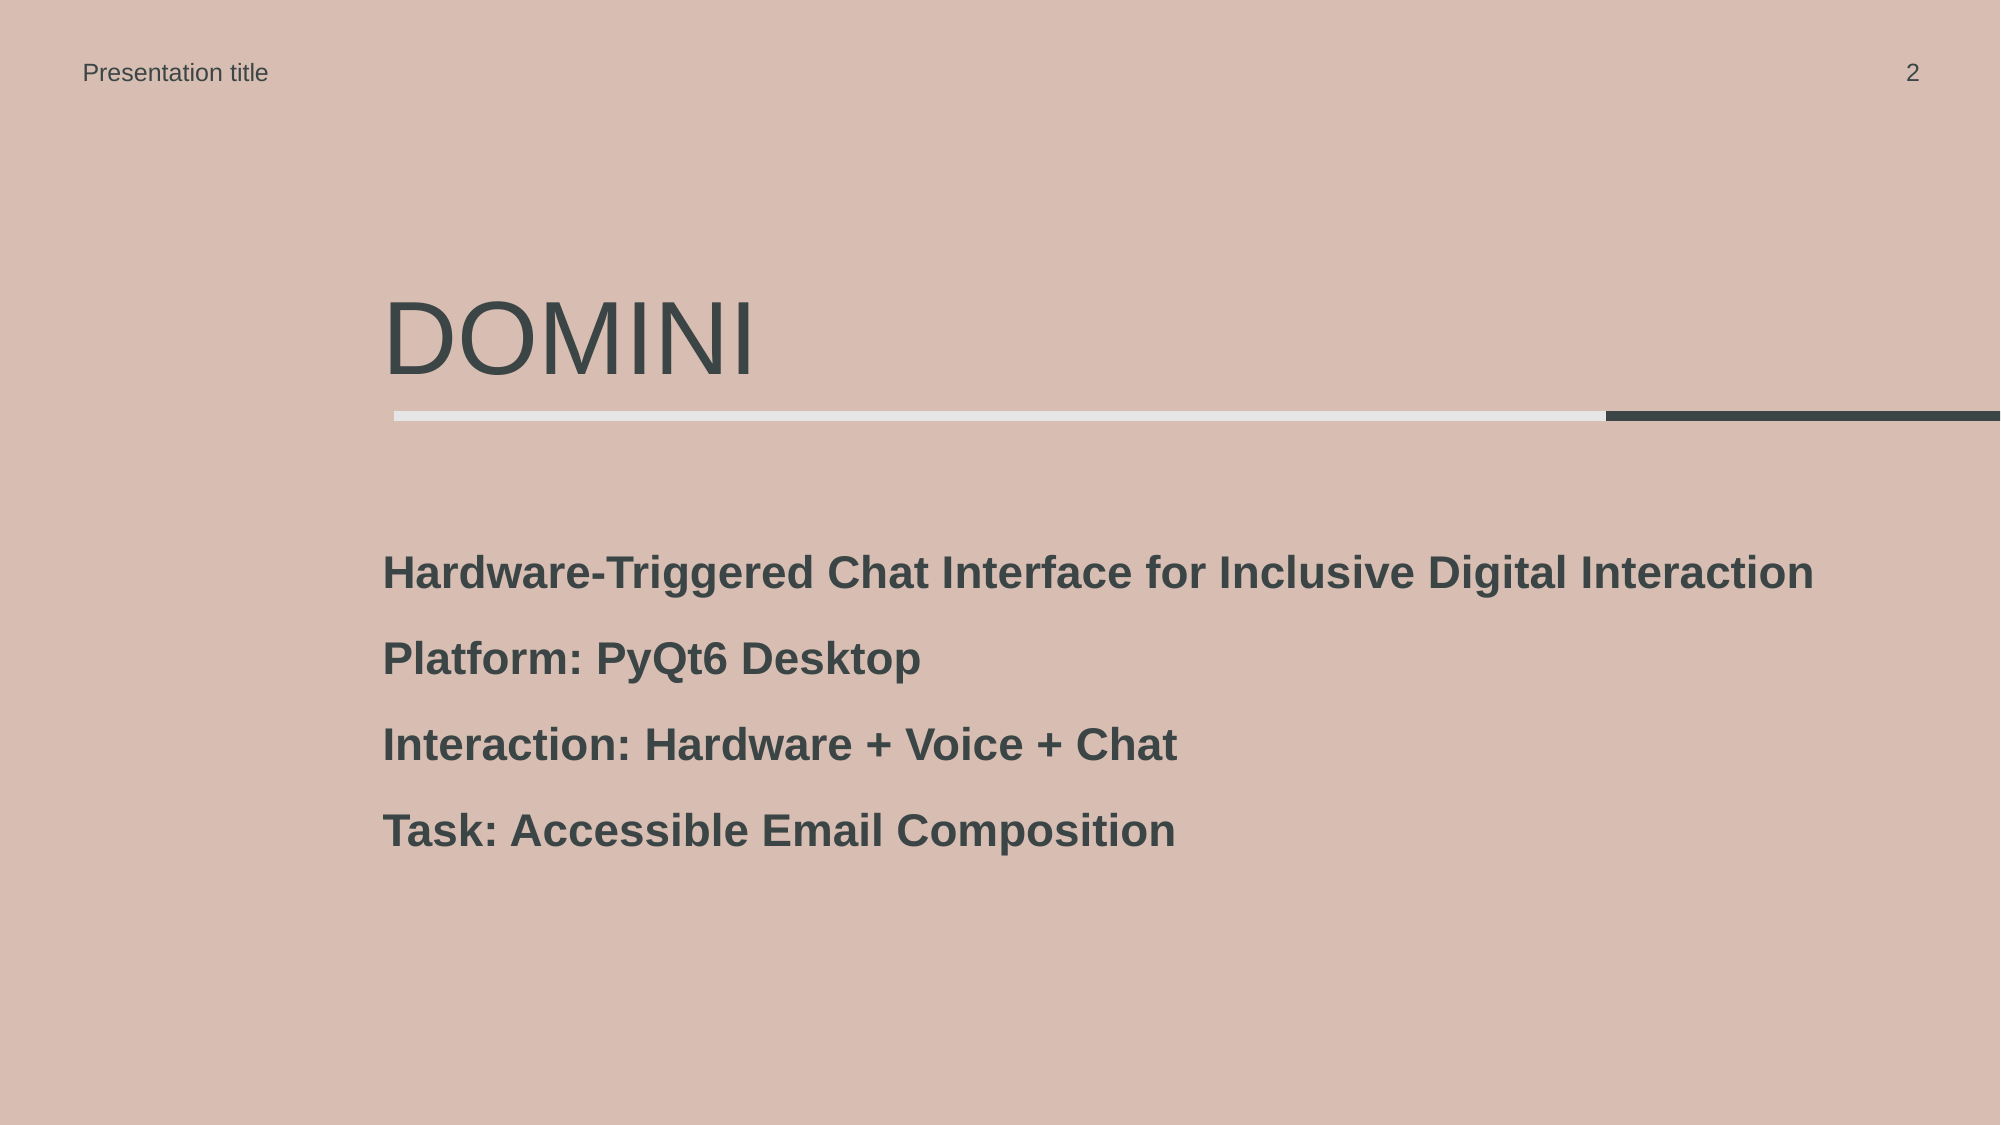

Presentation title
2
# DOMINI
Hardware-Triggered Chat Interface for Inclusive Digital Interaction
Platform: PyQt6 Desktop
Interaction: Hardware + Voice + Chat
Task: Accessible Email Composition